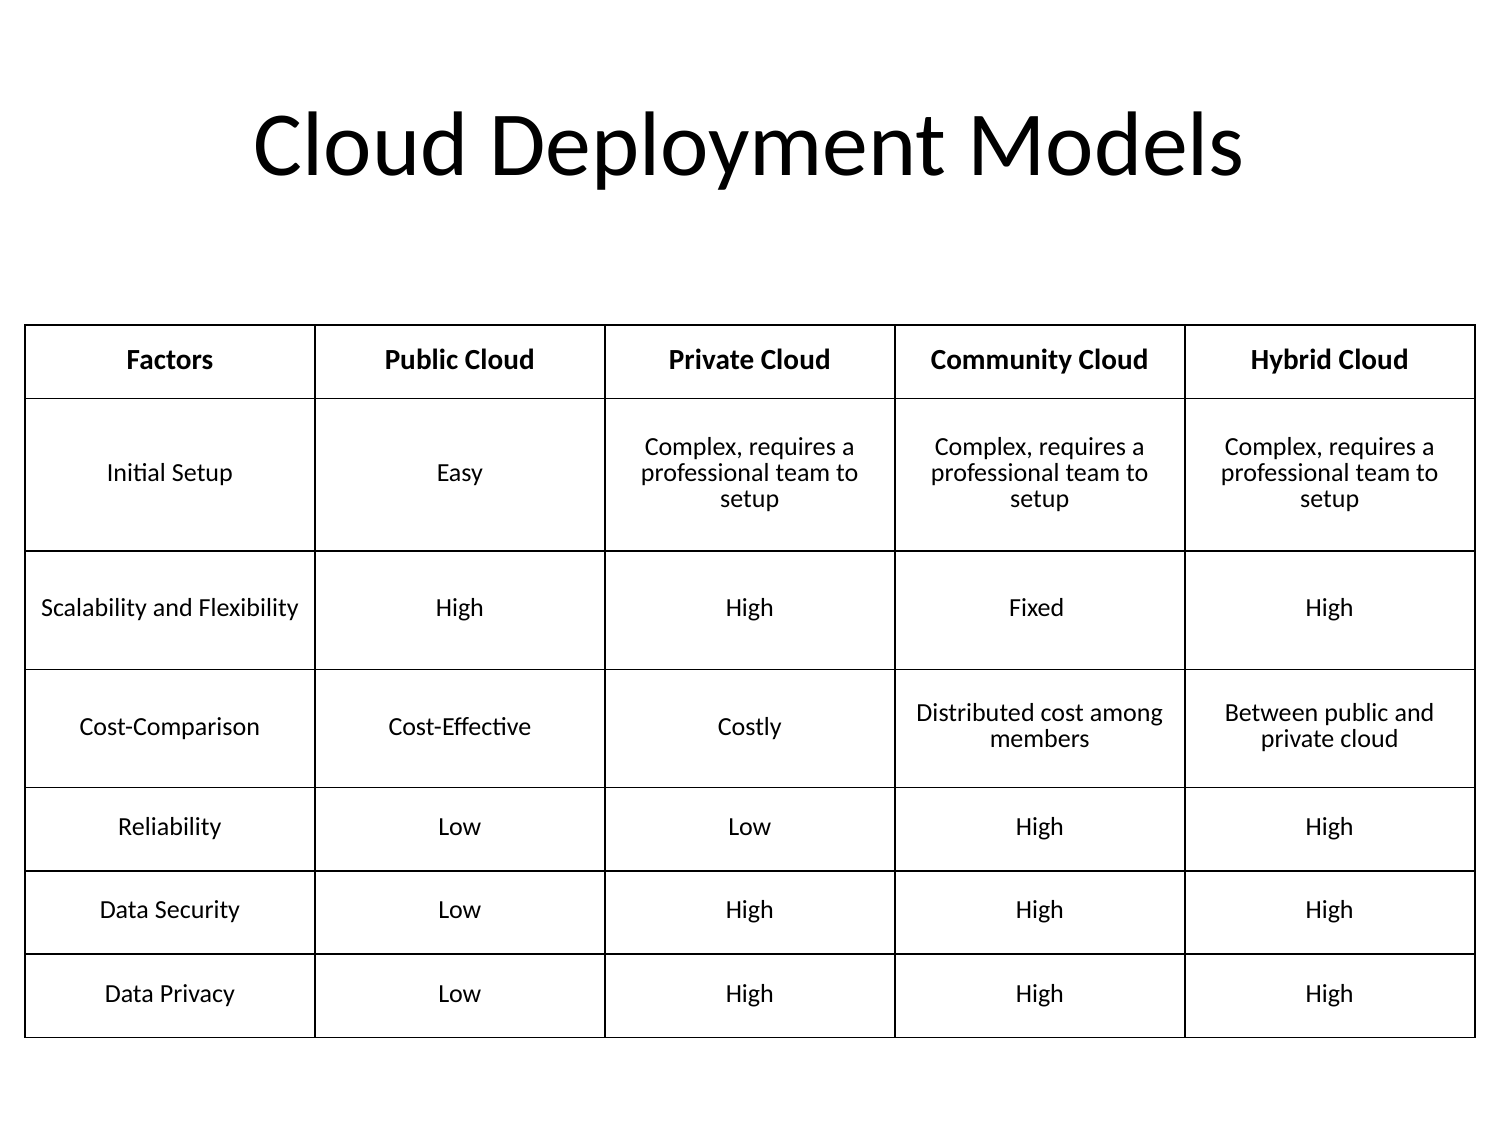

# Cloud Deployment Models
| Factors | Public Cloud | Private Cloud | Community Cloud | Hybrid Cloud |
| --- | --- | --- | --- | --- |
| Initial Setup | Easy | Complex, requires a professional team to setup | Complex, requires a professional team to setup | Complex, requires a professional team to setup |
| Scalability and Flexibility | High | High | Fixed | High |
| Cost-Comparison | Cost-Effective | Costly | Distributed cost among members | Between public and private cloud |
| Reliability | Low | Low | High | High |
| Data Security | Low | High | High | High |
| Data Privacy | Low | High | High | High |